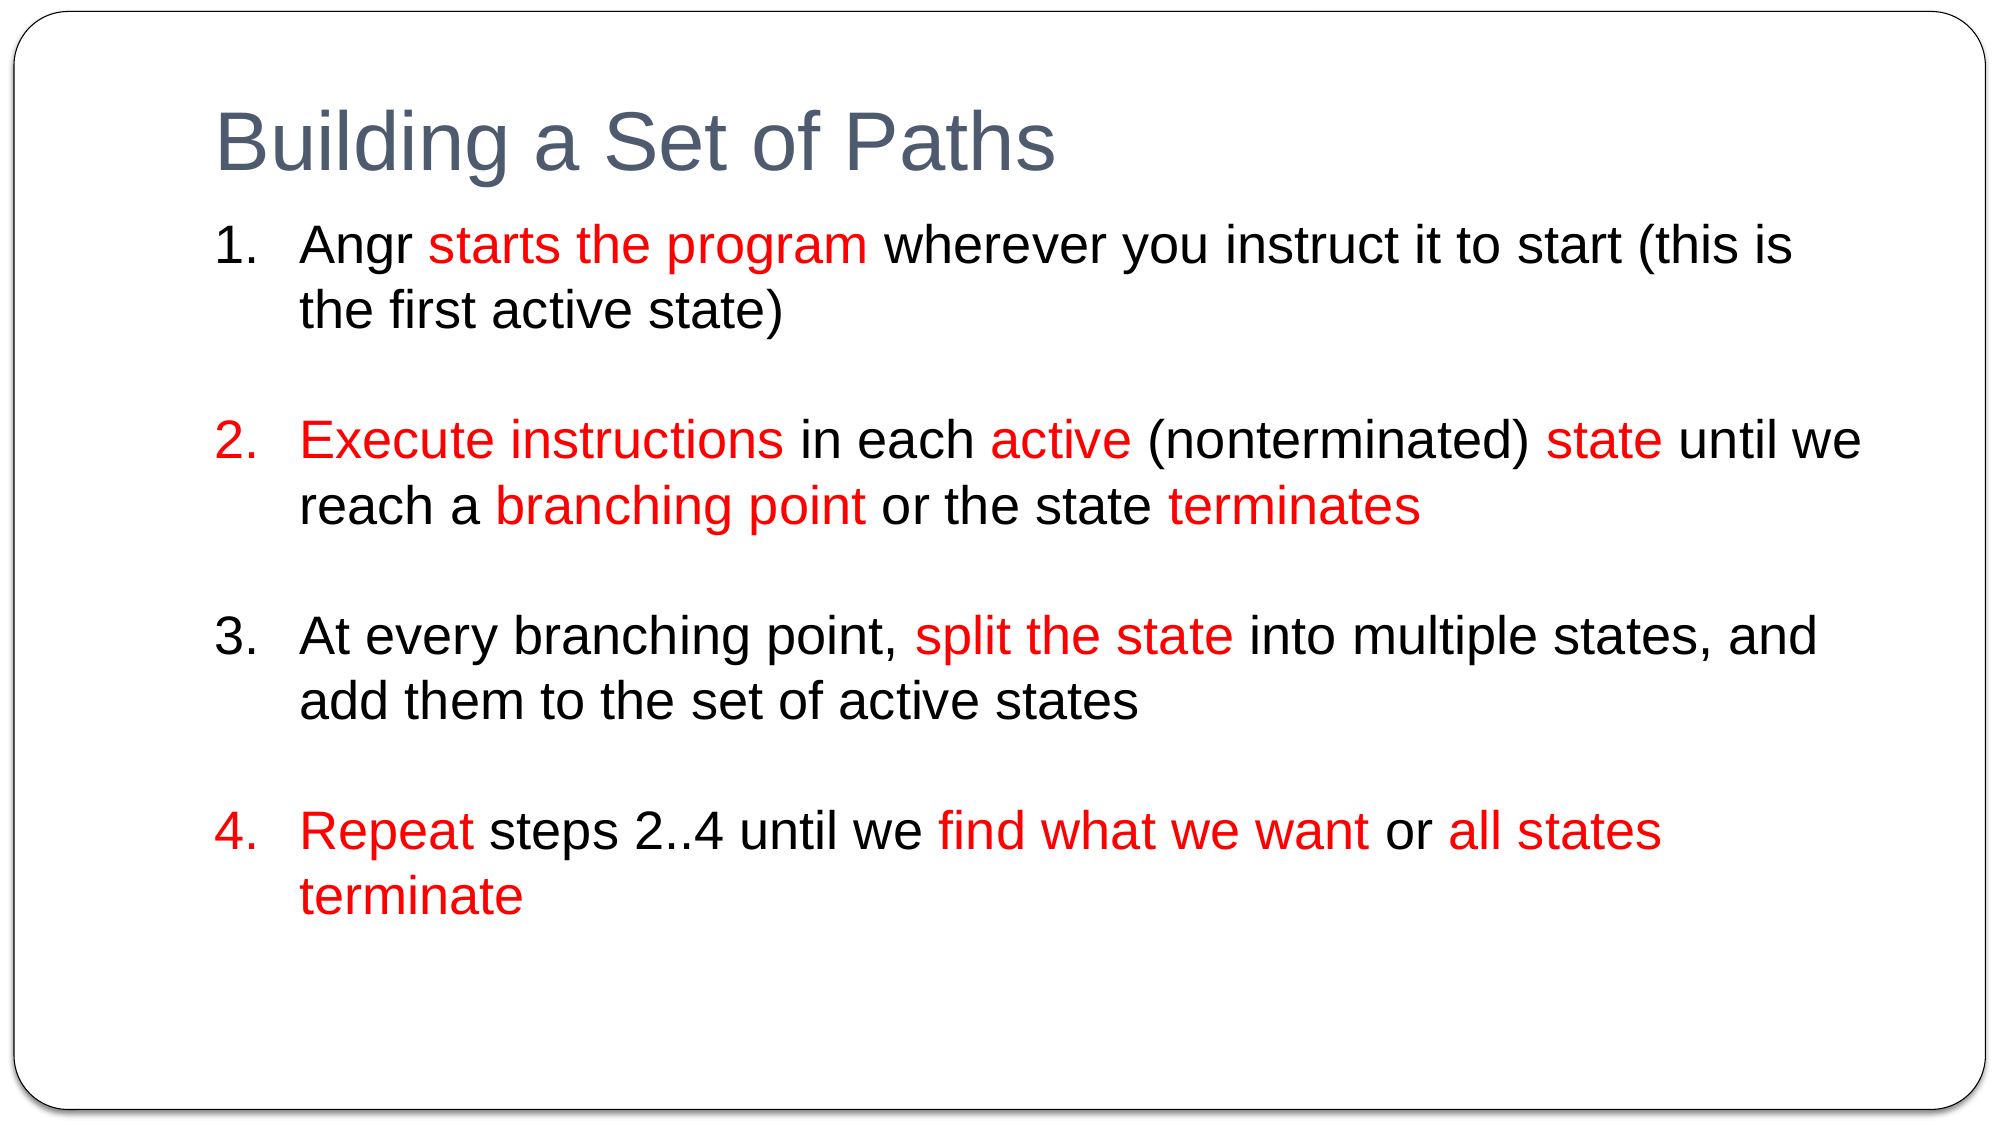

# Building a Set of Paths
Angr starts the program wherever you instruct it to start (this is the first active state)

Execute instructions in each active (nonterminated) state until we reach a branching point or the state terminates

At every branching point, split the state into multiple states, and add them to the set of active states

Repeat steps 2..4 until we find what we want or all states terminate